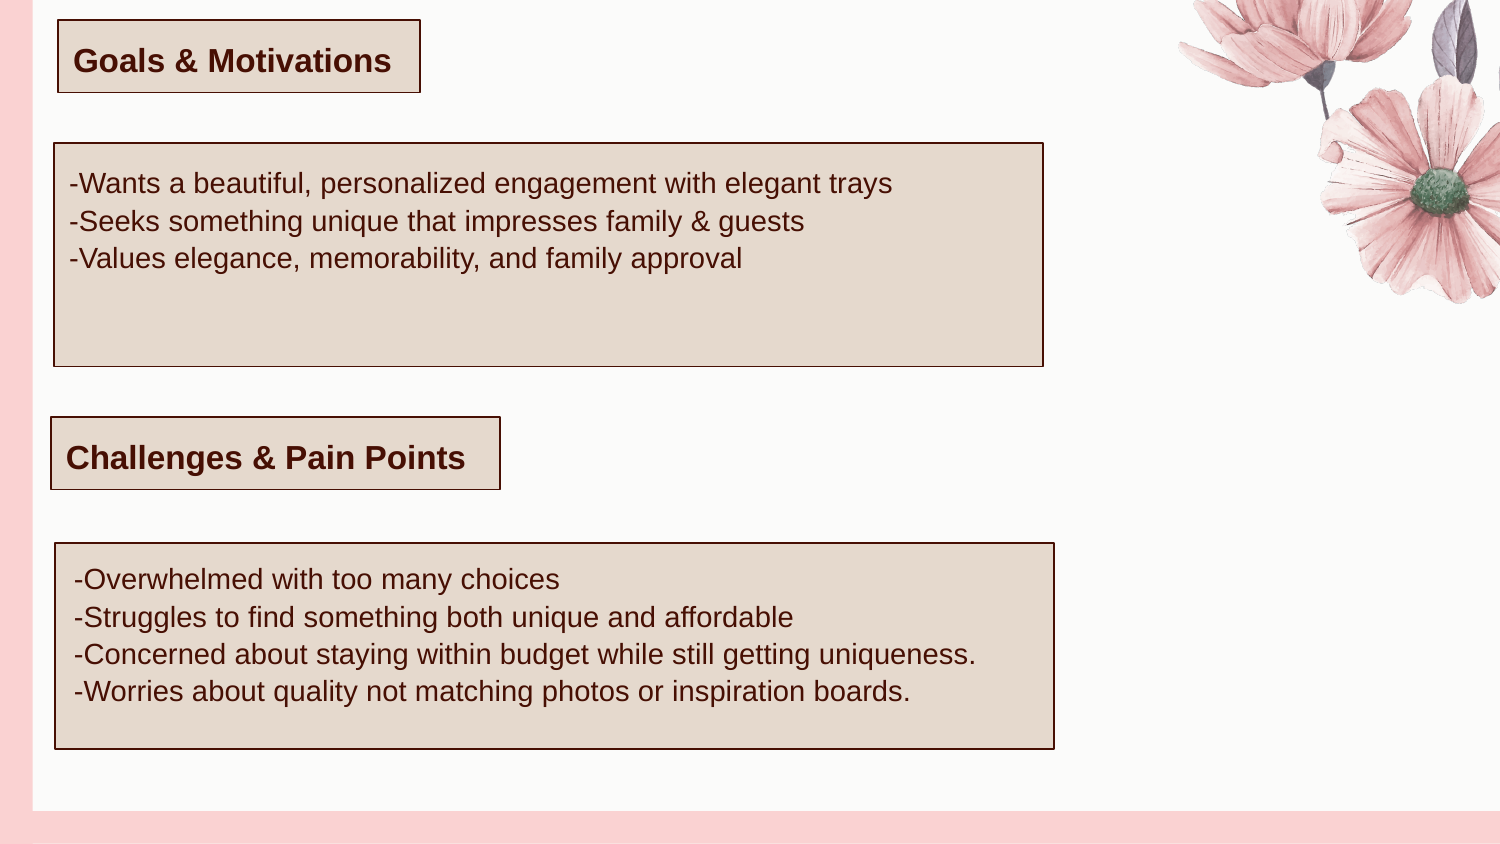

Goals & Motivations

-Wants a beautiful, personalized engagement with elegant trays
-Seeks something unique that impresses family & guests
-Values elegance, memorability, and family approval
Challenges & Pain Points

-Overwhelmed with too many choices
-Struggles to find something both unique and affordable
-Concerned about staying within budget while still getting uniqueness.
-Worries about quality not matching photos or inspiration boards.